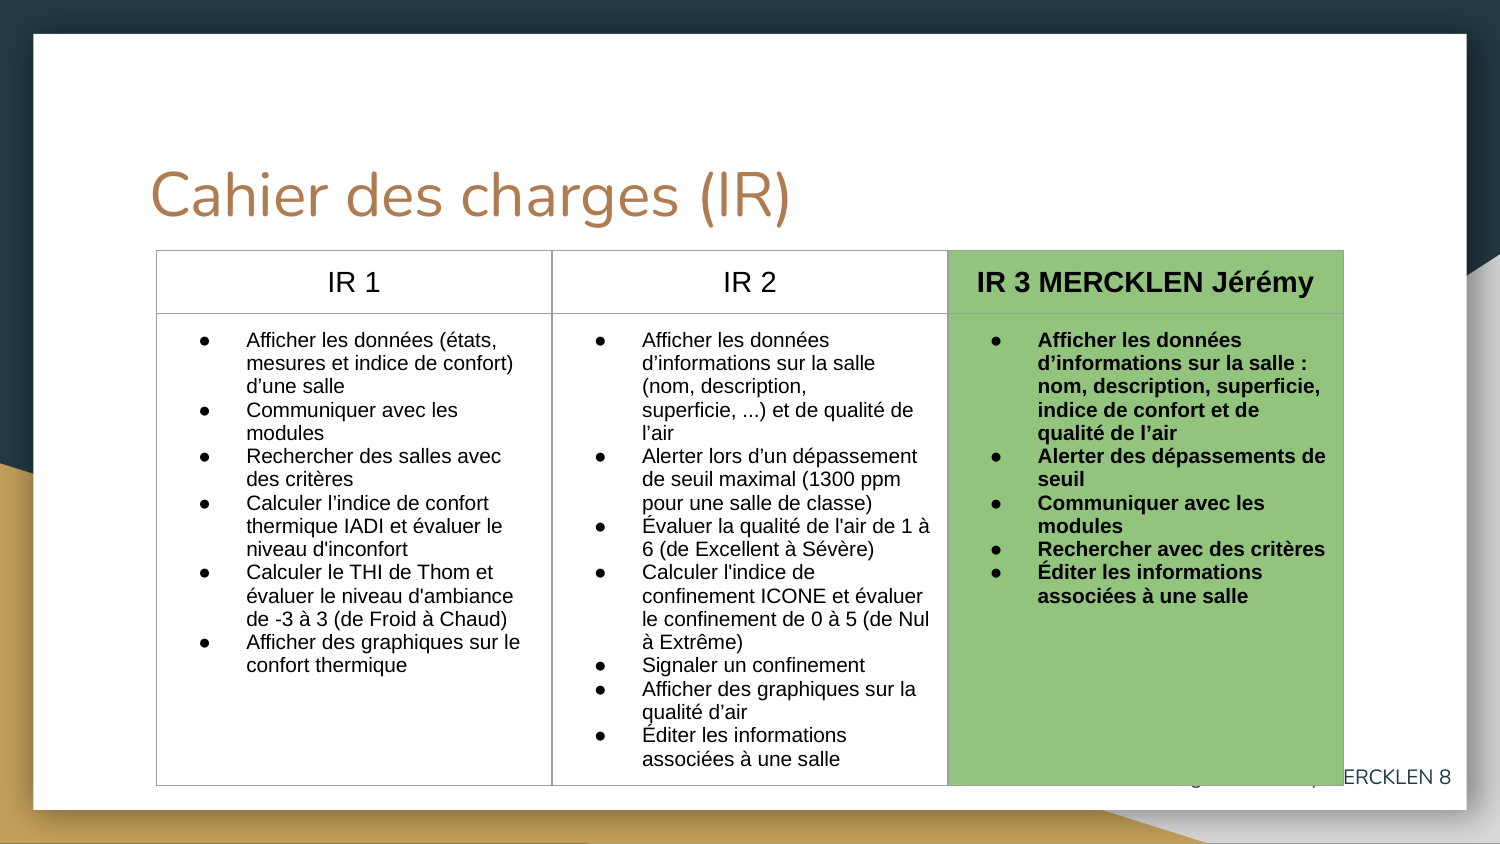

# Cahier des charges (IR)
| IR 1 | IR 2 | IR 3 MERCKLEN Jérémy |
| --- | --- | --- |
| Afficher les données (états, mesures et indice de confort) d’une salle Communiquer avec les modules Rechercher des salles avec des critères Calculer l’indice de confort thermique IADI et évaluer le niveau d'inconfort Calculer le THI de Thom et évaluer le niveau d'ambiance de -3 à 3 (de Froid à Chaud) Afficher des graphiques sur le confort thermique | Afficher les données d’informations sur la salle (nom, description, superficie, ...) et de qualité de l’air Alerter lors d’un dépassement de seuil maximal (1300 ppm pour une salle de classe) Évaluer la qualité de l'air de 1 à 6 (de Excellent à Sévère) Calculer l'indice de confinement ICONE et évaluer le confinement de 0 à 5 (de Nul à Extrême) Signaler un confinement Afficher des graphiques sur la qualité d’air Éditer les informations associées à une salle | Afficher les données d’informations sur la salle : nom, description, superficie, indice de confort et de qualité de l’air Alerter des dépassements de seuil Communiquer avec les modules Rechercher avec des critères Éditer les informations associées à une salle |
BTS SNIR LaSalle Avignon - Jérémy MERCKLEN 8